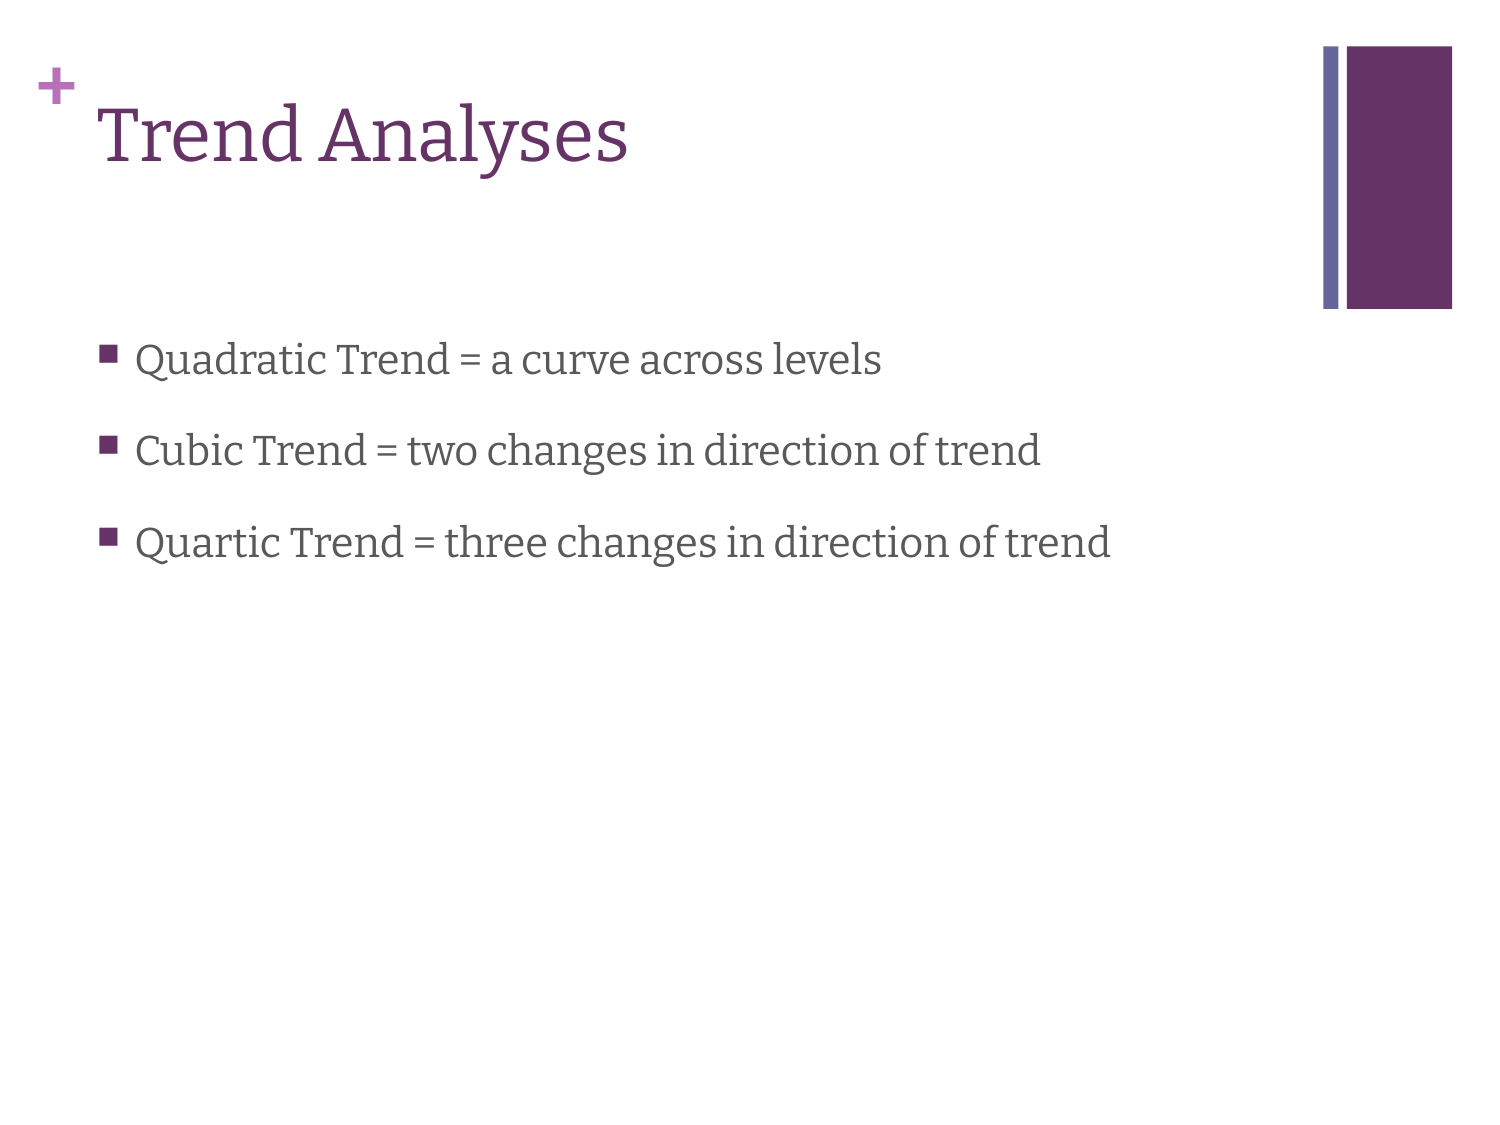

# Trend Analyses
Quadratic Trend = a curve across levels
Cubic Trend = two changes in direction of trend
Quartic Trend = three changes in direction of trend